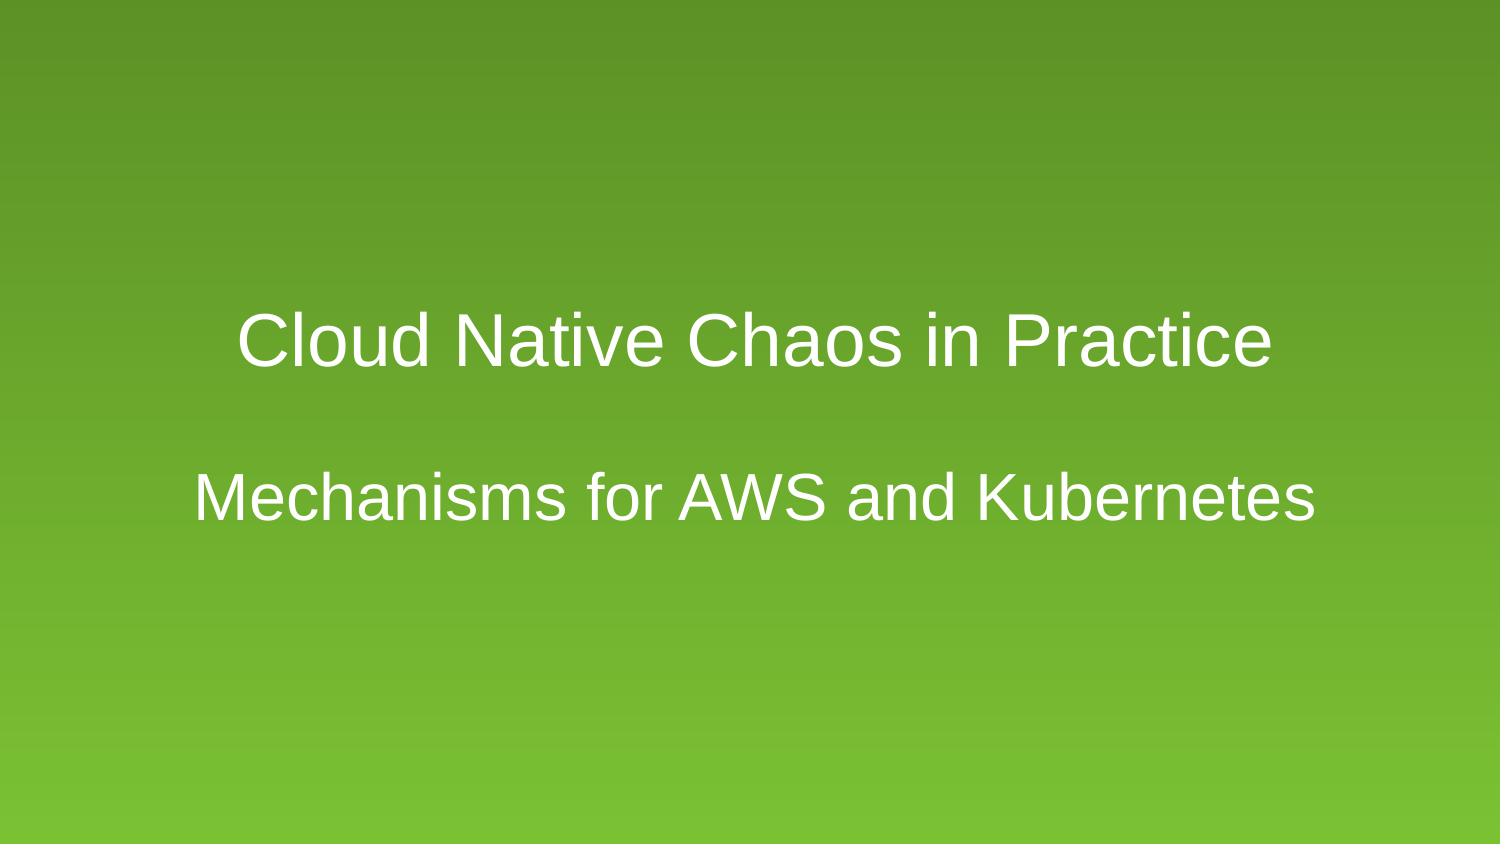

Cloud Native Chaos in Practice

Mechanisms for AWS and Kubernetes